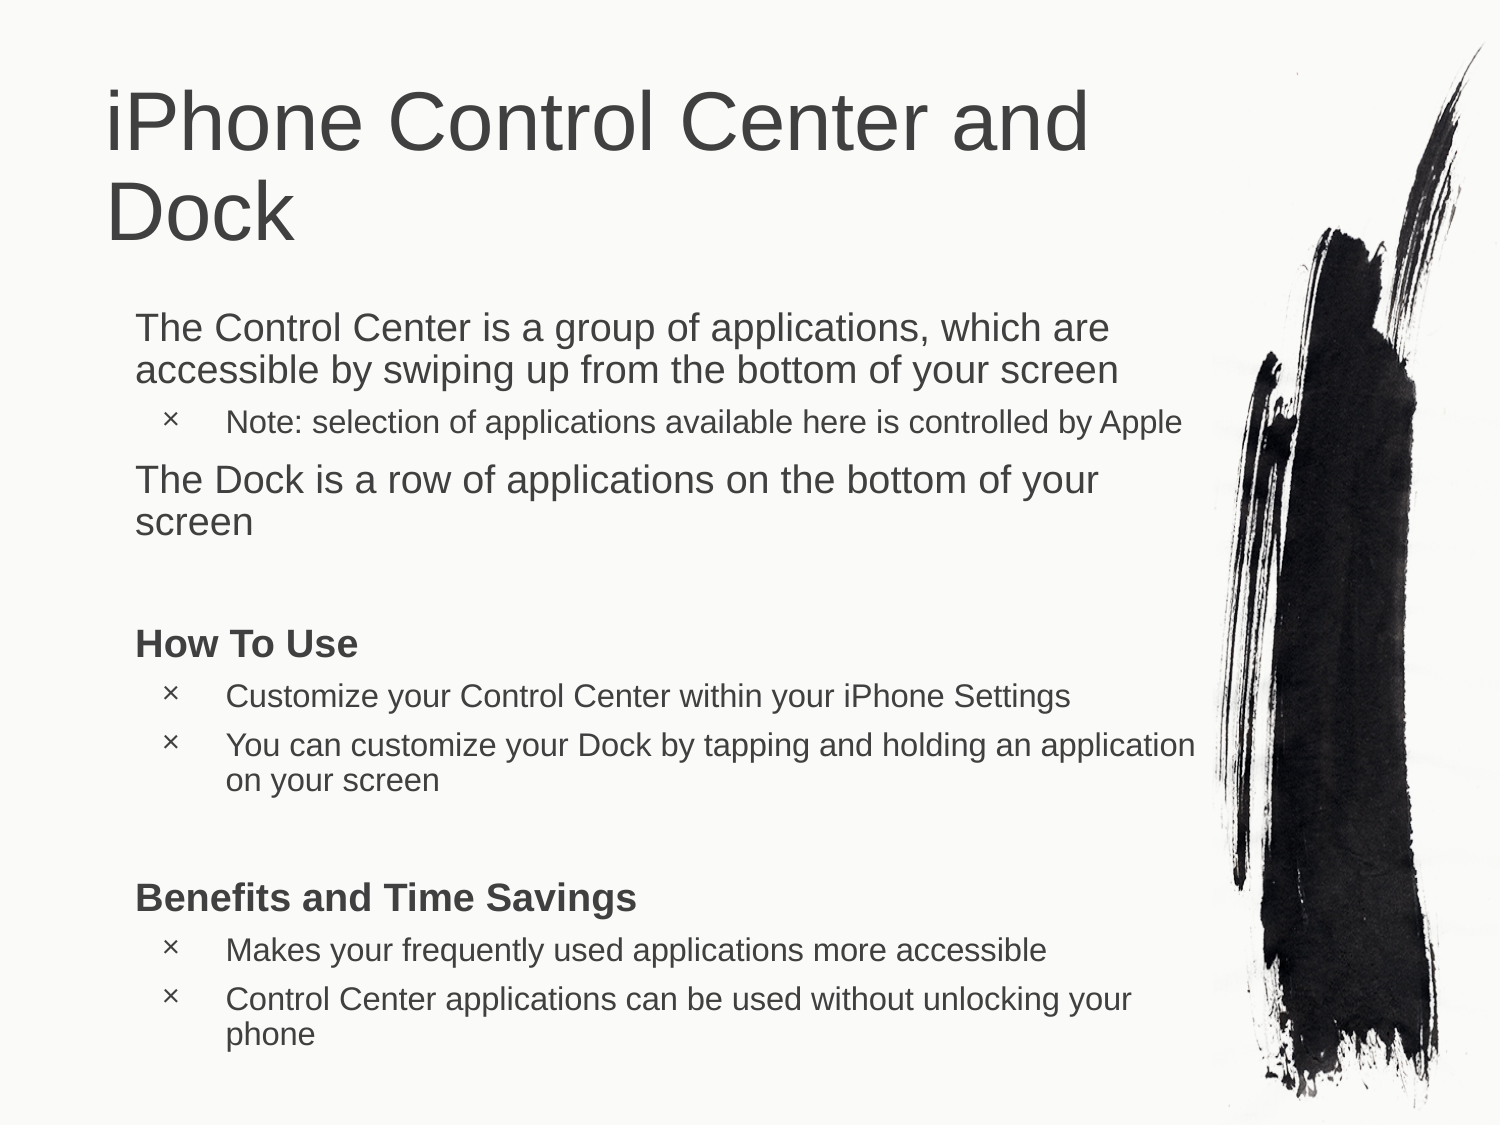

# iPhone Control Center and Dock
The Control Center is a group of applications, which are accessible by swiping up from the bottom of your screen
Note: selection of applications available here is controlled by Apple
The Dock is a row of applications on the bottom of your screen

How To Use
Customize your Control Center within your iPhone Settings
You can customize your Dock by tapping and holding an application on your screen

Benefits and Time Savings
Makes your frequently used applications more accessible
Control Center applications can be used without unlocking your phone